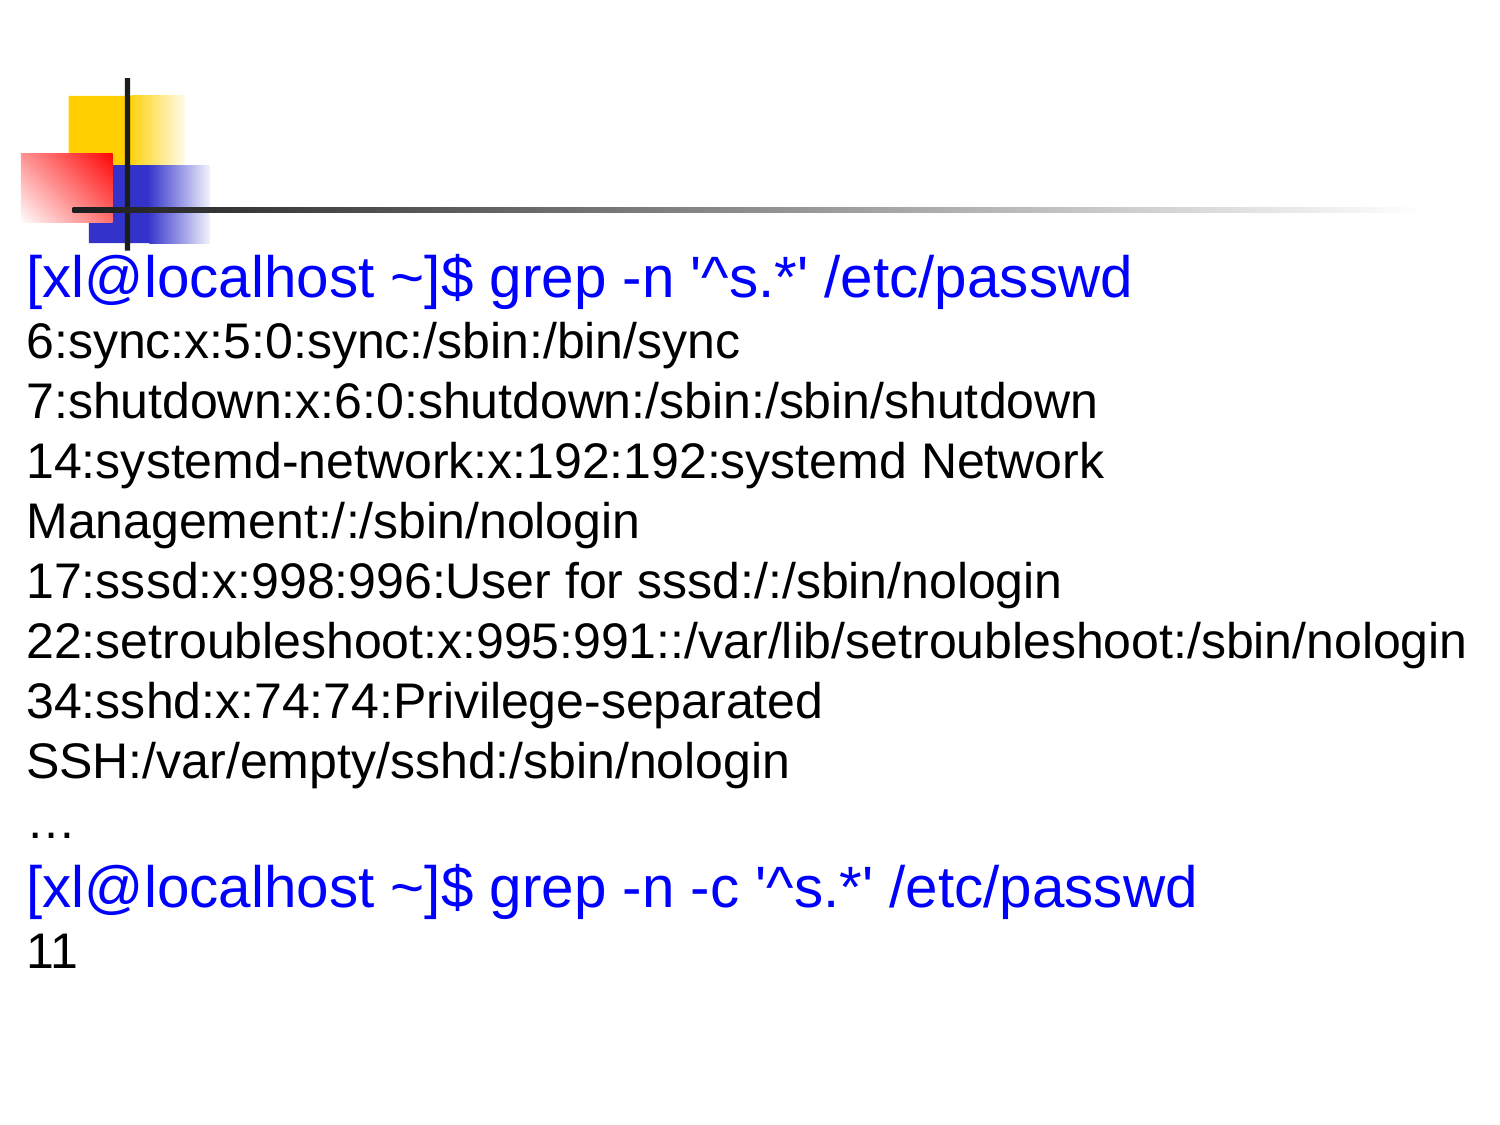

[xl@localhost ~]$ grep -n '^s.*' /etc/passwd
6:sync:x:5:0:sync:/sbin:/bin/sync
7:shutdown:x:6:0:shutdown:/sbin:/sbin/shutdown
14:systemd-network:x:192:192:systemd Network Management:/:/sbin/nologin
17:sssd:x:998:996:User for sssd:/:/sbin/nologin
22:setroubleshoot:x:995:991::/var/lib/setroubleshoot:/sbin/nologin
34:sshd:x:74:74:Privilege-separated SSH:/var/empty/sshd:/sbin/nologin
…
[xl@localhost ~]$ grep -n -c '^s.*' /etc/passwd
11